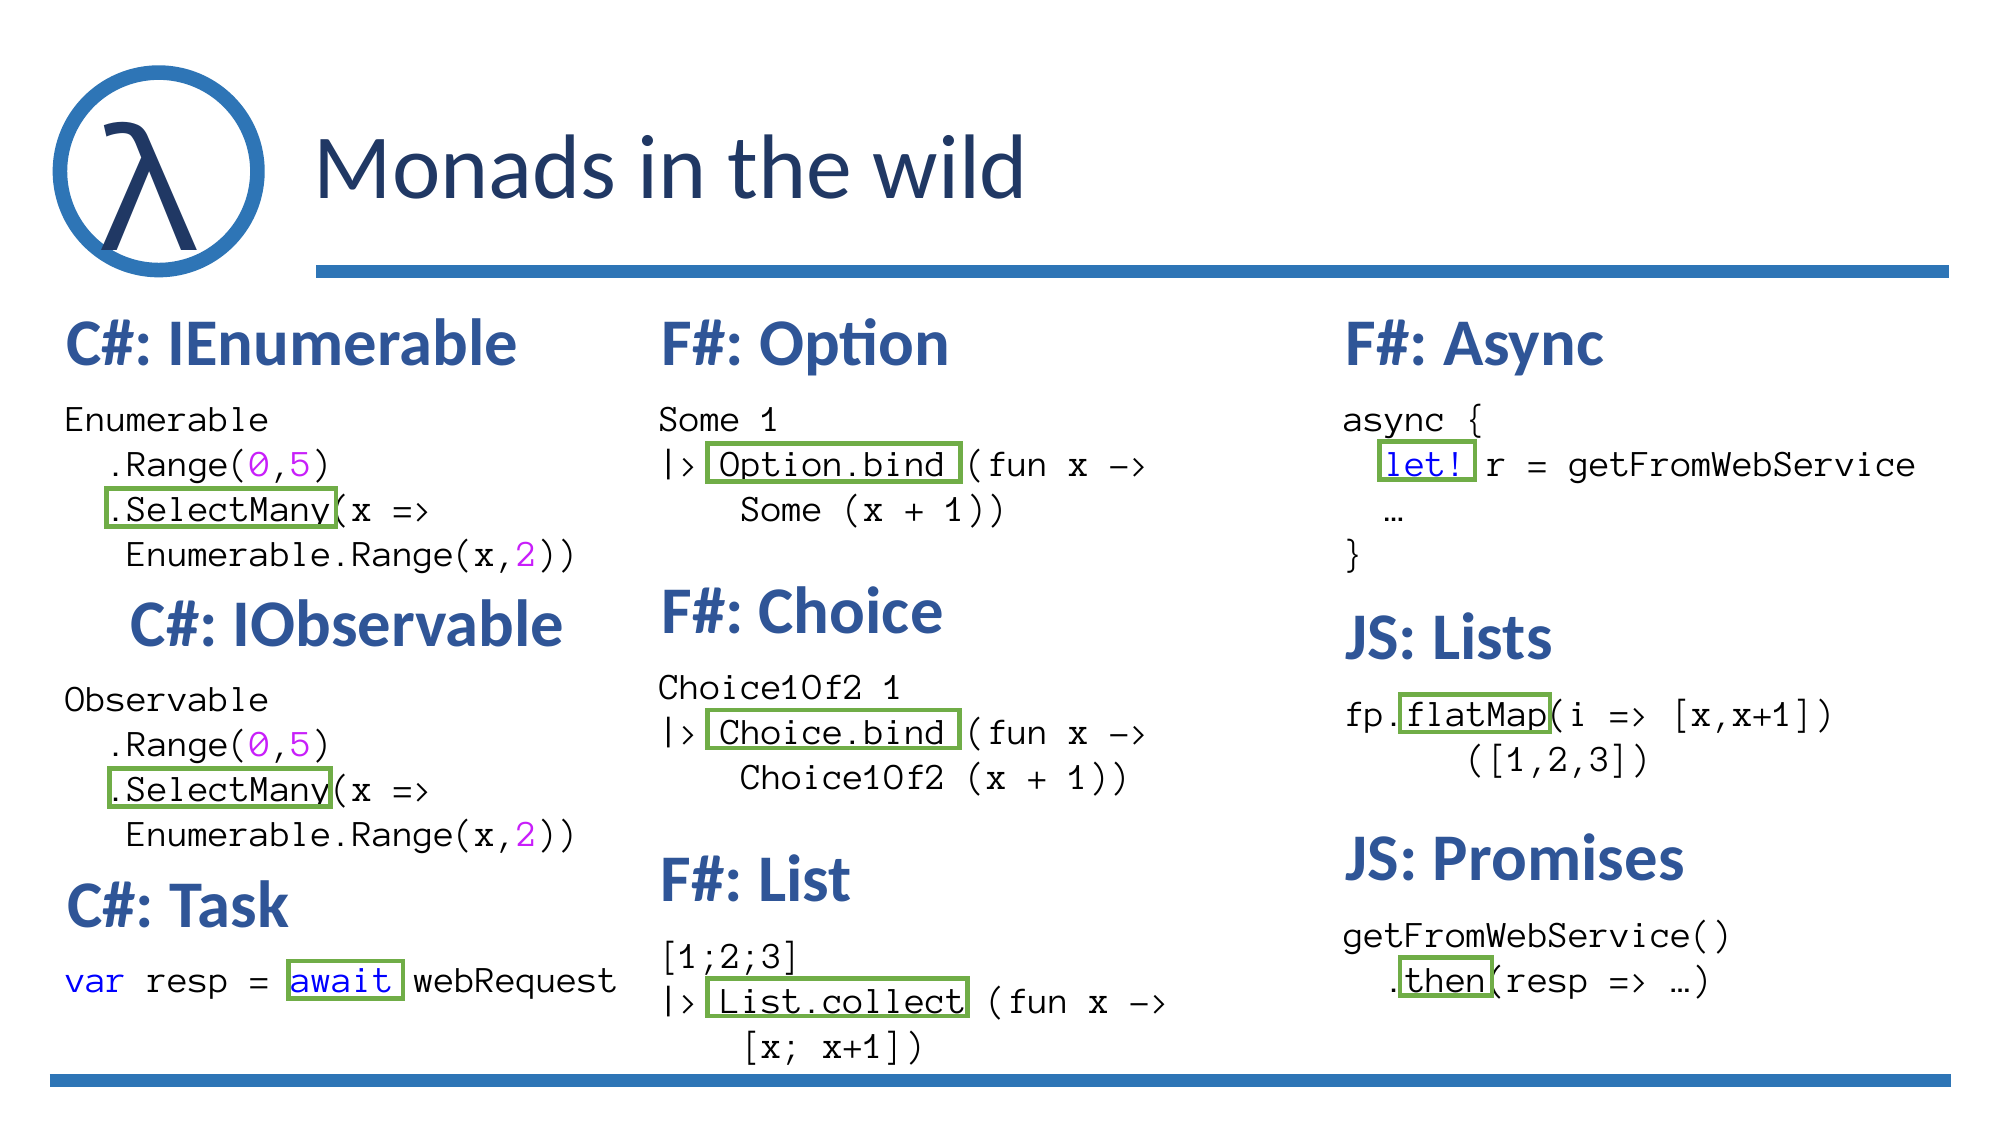

# Monads in the wild
C#: IEnumerable
Enumerable
  .Range(0,5)
  .SelectMany(x =>
   Enumerable.Range(x,2))

F#: Option
Some 1
|> Option.bind (fun x ->
    Some (x + 1))

F#: Async
async {
  let! r = getFromWebService
  …
}

F#: Choice
Choice1Of2 1
|> Choice.bind (fun x ->
    Choice1Of2 (x + 1))

C#: IObservable
Observable
  .Range(0,5)
  .SelectMany(x =>
   Enumerable.Range(x,2))

JS: Lists
fp.flatMap(i => [x,x+1])
      ([1,2,3])

JS: Promises
getFromWebService()
  .then(resp => …)

F#: List
[1;2;3]
|> List.collect (fun x ->
    [x; x+1])

C#: Task
var resp = await webRequest